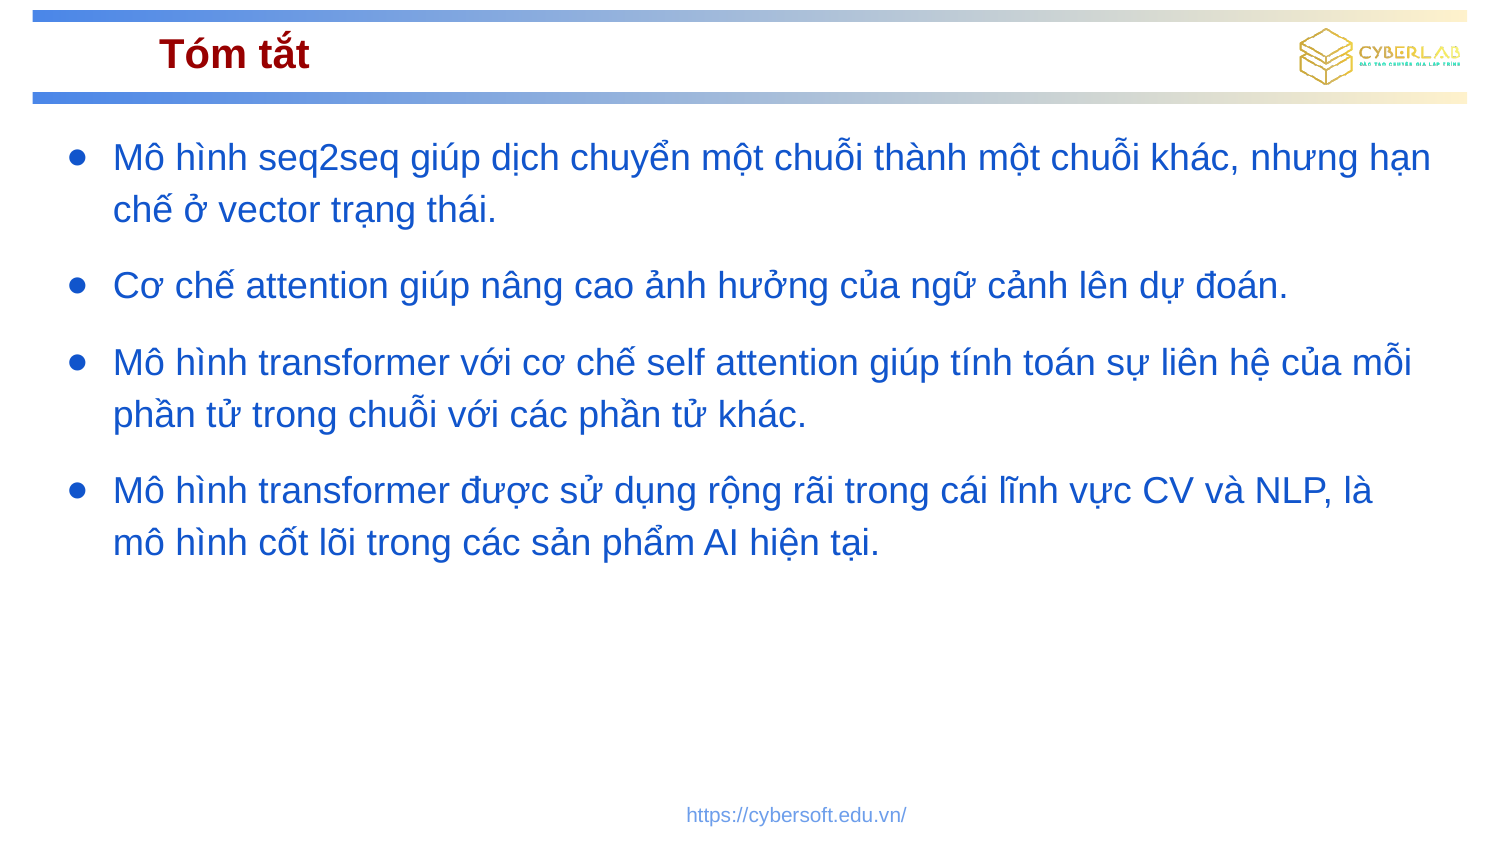

# Tóm tắt
Mô hình seq2seq giúp dịch chuyển một chuỗi thành một chuỗi khác, nhưng hạn chế ở vector trạng thái.
Cơ chế attention giúp nâng cao ảnh hưởng của ngữ cảnh lên dự đoán.
Mô hình transformer với cơ chế self attention giúp tính toán sự liên hệ của mỗi phần tử trong chuỗi với các phần tử khác.
Mô hình transformer được sử dụng rộng rãi trong cái lĩnh vực CV và NLP, là mô hình cốt lõi trong các sản phẩm AI hiện tại.